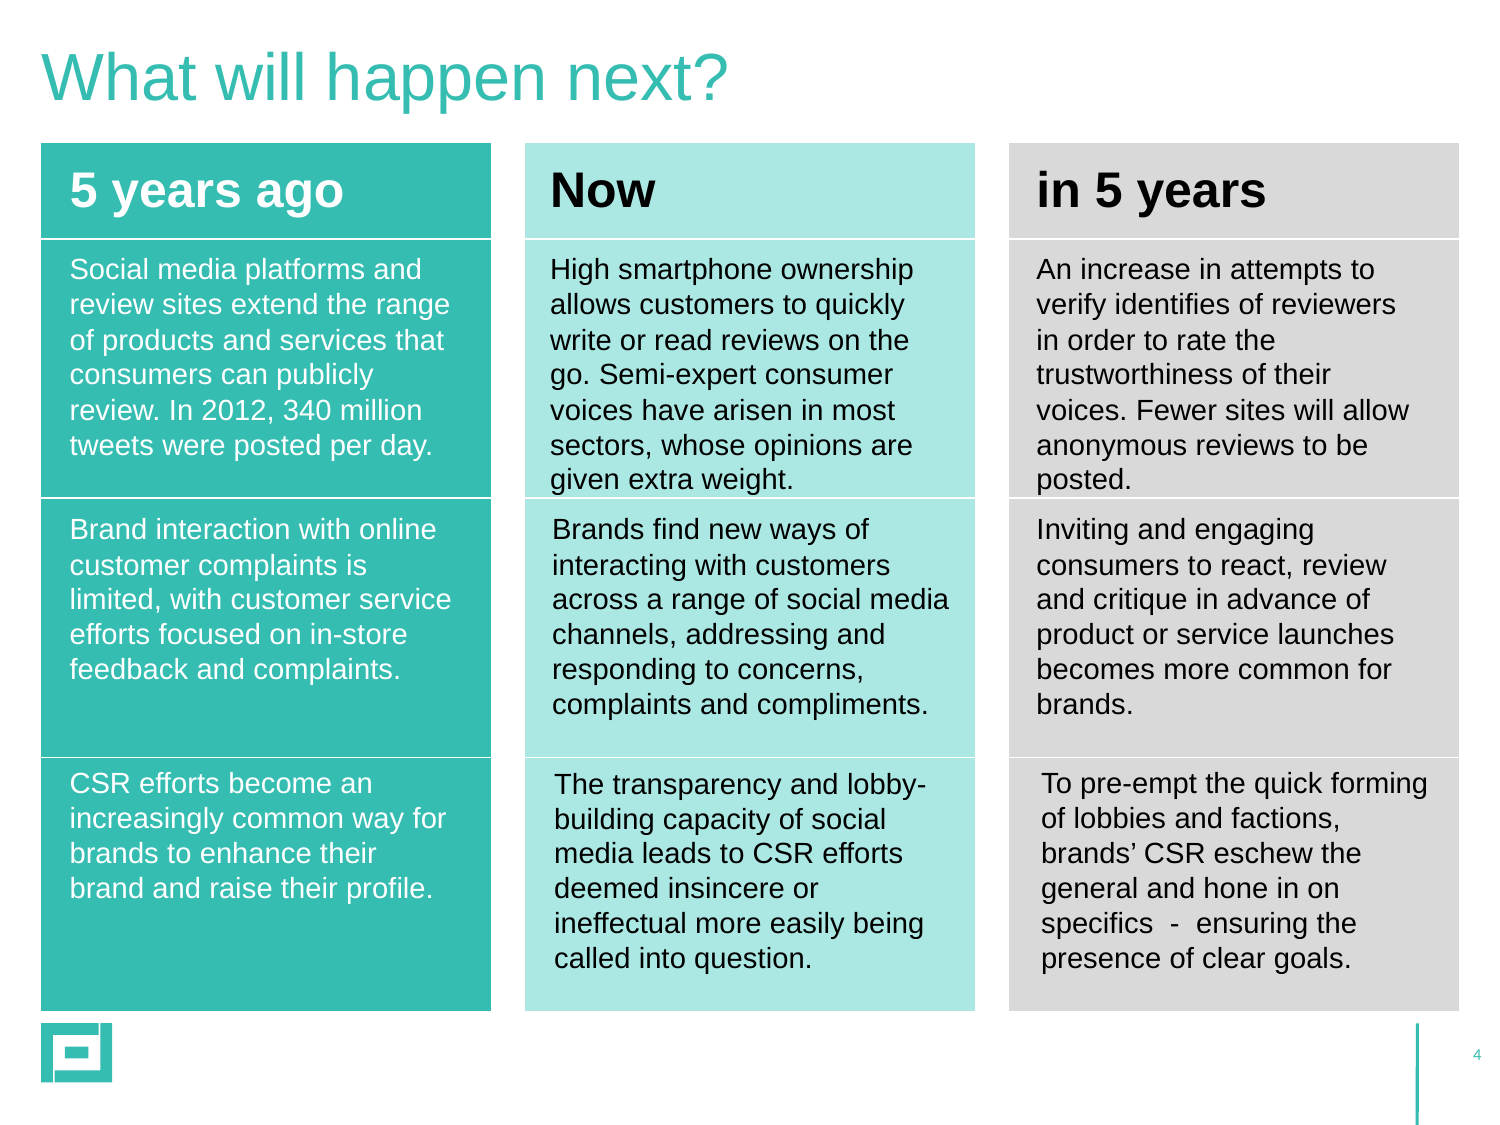

# What will happen next?
5 years ago
Now
in 5 years
Social media platforms and review sites extend the range of products and services that consumers can publicly review. In 2012, 340 million tweets were posted per day.
High smartphone ownership allows customers to quickly write or read reviews on the go. Semi-expert consumer voices have arisen in most sectors, whose opinions are given extra weight.
An increase in attempts to verify identifies of reviewers in order to rate the trustworthiness of their voices. Fewer sites will allow anonymous reviews to be posted.
Brand interaction with online customer complaints is limited, with customer service efforts focused on in-store feedback and complaints.
Brands find new ways of interacting with customers across a range of social media channels, addressing and responding to concerns, complaints and compliments.
Inviting and engaging consumers to react, review and critique in advance of product or service launches becomes more common for brands.
CSR efforts become an increasingly common way for brands to enhance their brand and raise their profile.
To pre-empt the quick forming of lobbies and factions, brands’ CSR eschew the general and hone in on specifics  -  ensuring the presence of clear goals.
The transparency and lobby-building capacity of social media leads to CSR efforts deemed insincere or ineffectual more easily being called into question.